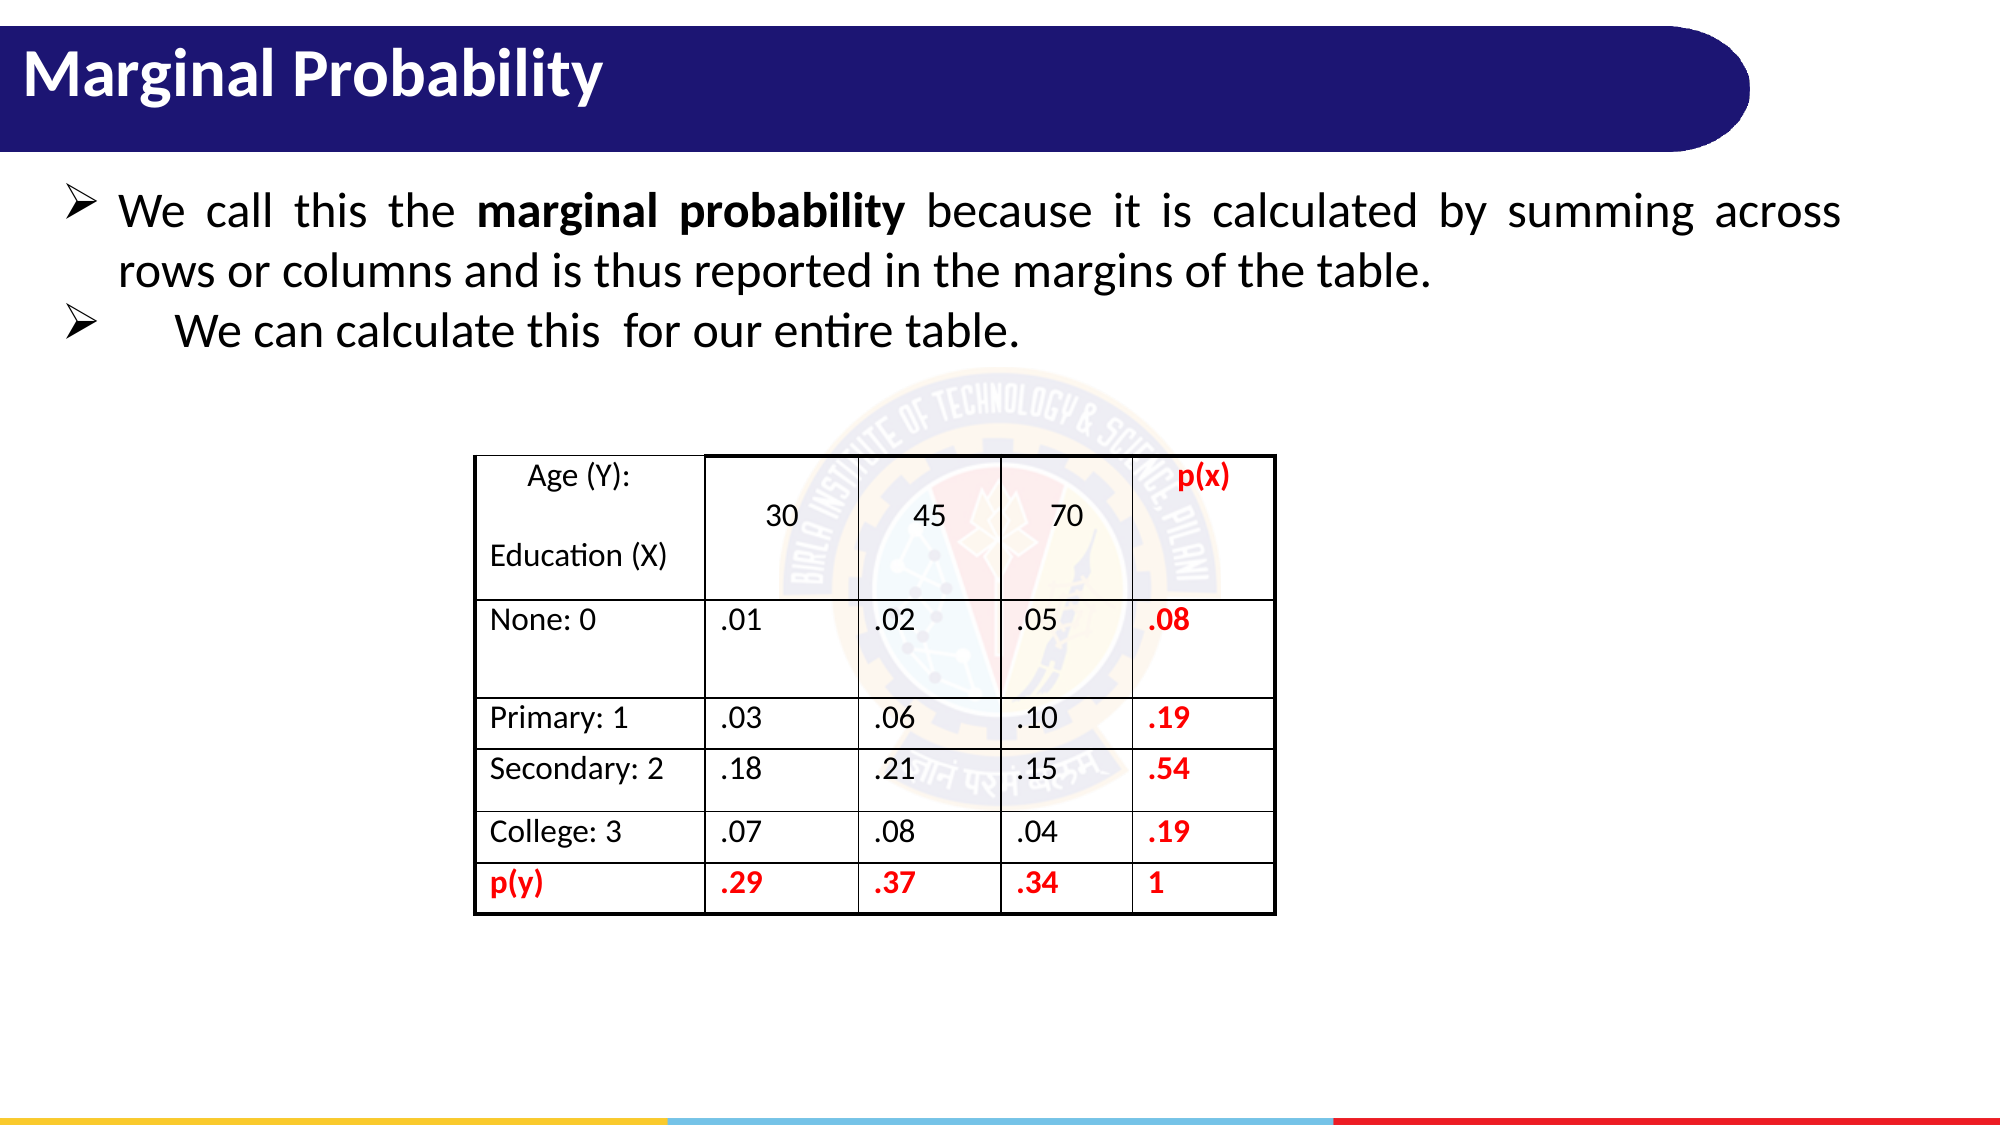

Marginal Probability
We call this the marginal probability because it is calculated by summing across rows or columns and is thus reported in the margins of the table.
     We can calculate this  for our entire table.
| Age (Y): Education (X) | 30 | 45 | 70 | p(x) |
| --- | --- | --- | --- | --- |
| None: 0 | .01 | .02 | .05 | .08 |
| Primary: 1 | .03 | .06 | .10 | .19 |
| Secondary: 2 | .18 | .21 | .15 | .54 |
| College: 3 | .07 | .08 | .04 | .19 |
| p(y) | .29 | .37 | .34 | 1 |